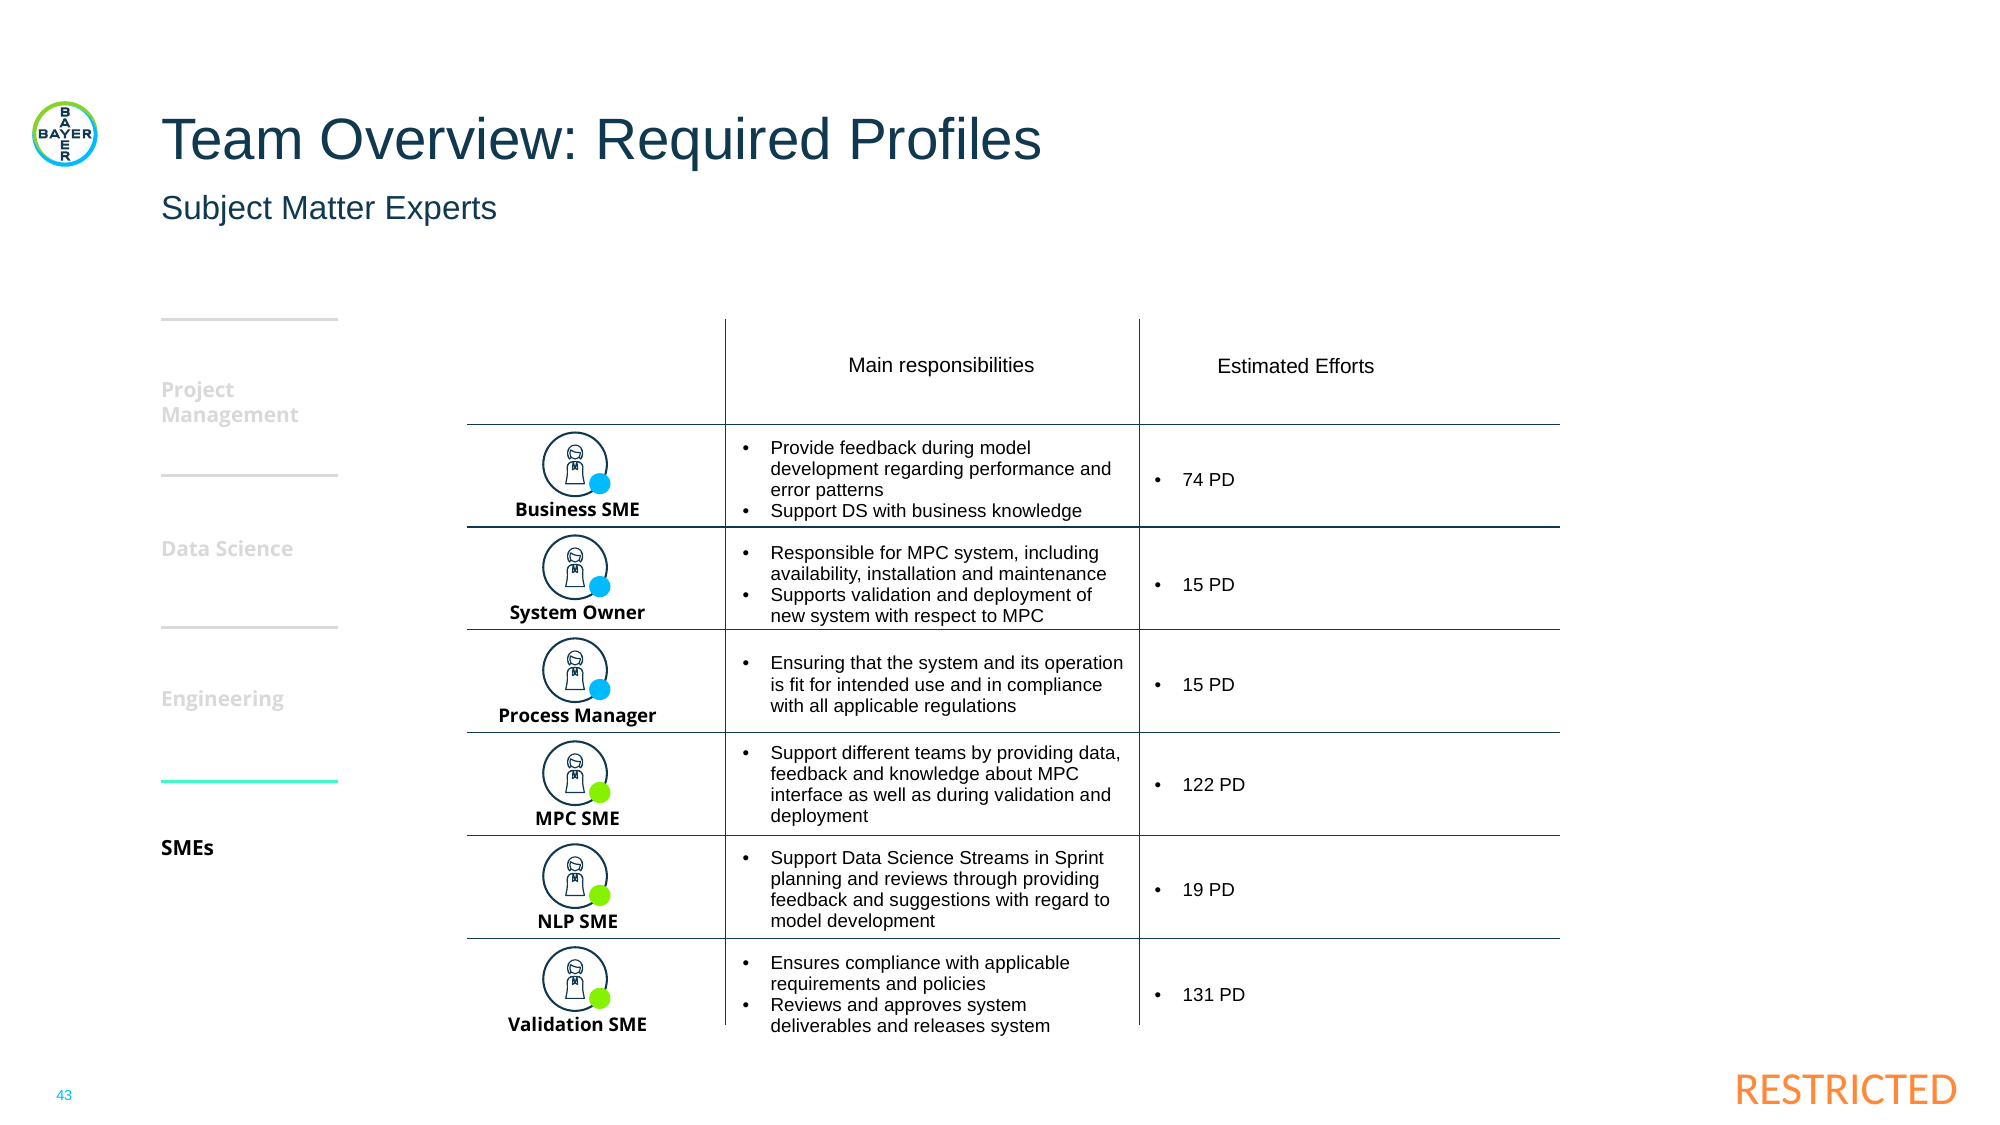

# Team Overview: Required Profiles
Subject Matter Experts

Main responsibilities
Estimated Efforts
Project Management
| Provide feedback during model development regarding performance and error patterns Support DS with business knowledge | 74 PD |
| --- | --- |
| Responsible for MPC system, including availability, installation and maintenance Supports validation and deployment of new system with respect to MPC | 15 PD |
| Ensuring that the system and its operation is fit for intended use and in compliance with all applicable regulations | 15 PD |
| Support different teams by providing data, feedback and knowledge about MPC interface as well as during validation and deployment | 122 PD |
| Support Data Science Streams in Sprint planning and reviews through providing feedback and suggestions with regard to model development | 19 PD |
| Ensures compliance with applicable requirements and policies Reviews and approves system deliverables and releases system | 131 PD |

Business SME

Data Science

System Owner

Process Manager
Engineering

MPC SME

SMEs

NLP SME

Validation SME
43